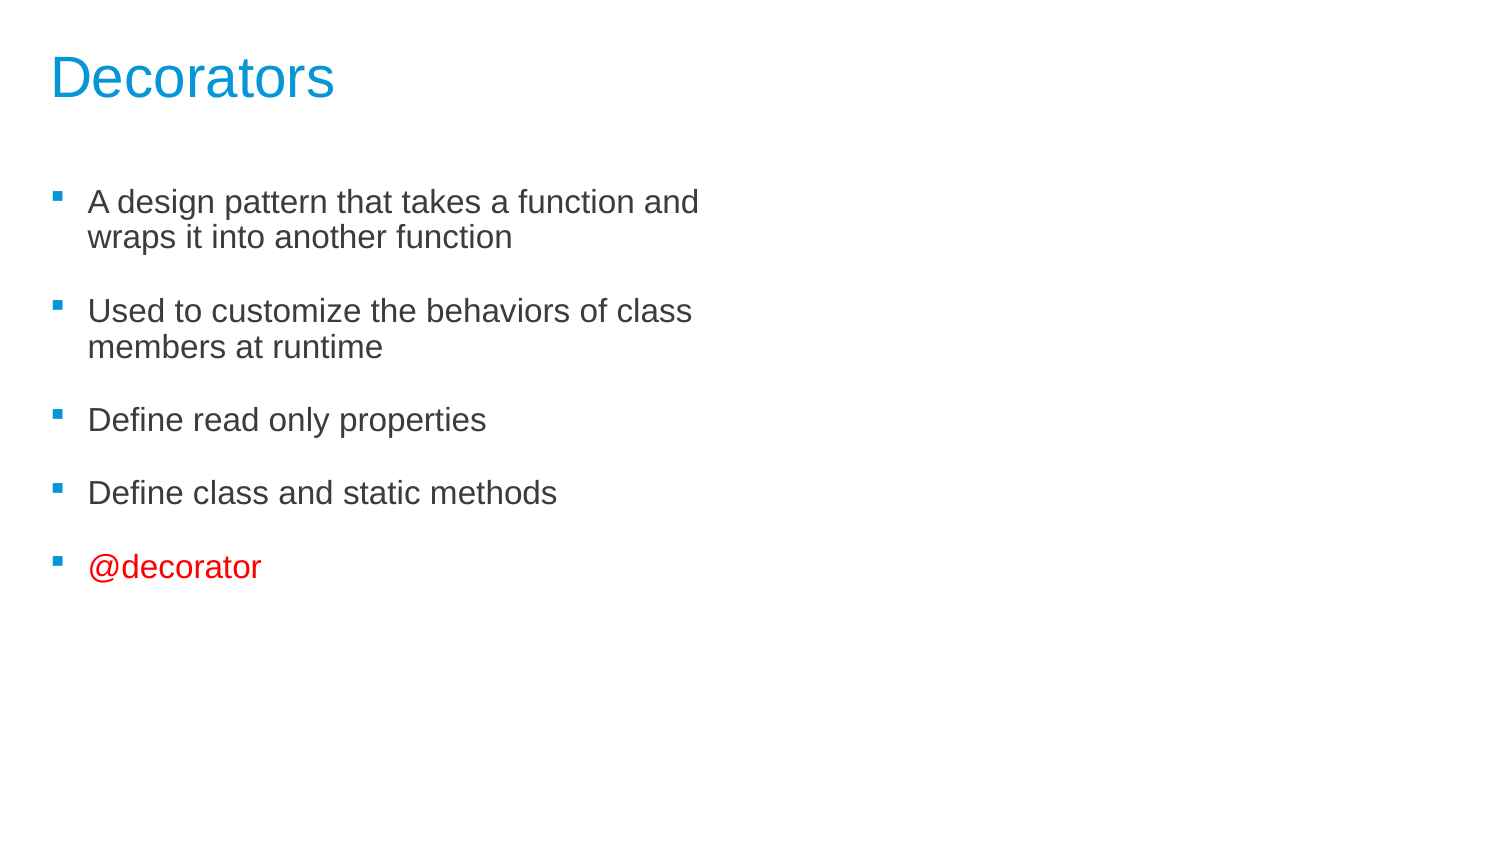

# Decorators

A design pattern that takes a function and wraps it into another function
Used to customize the behaviors of class members at runtime
Define read only properties
Define class and static methods
@decorator